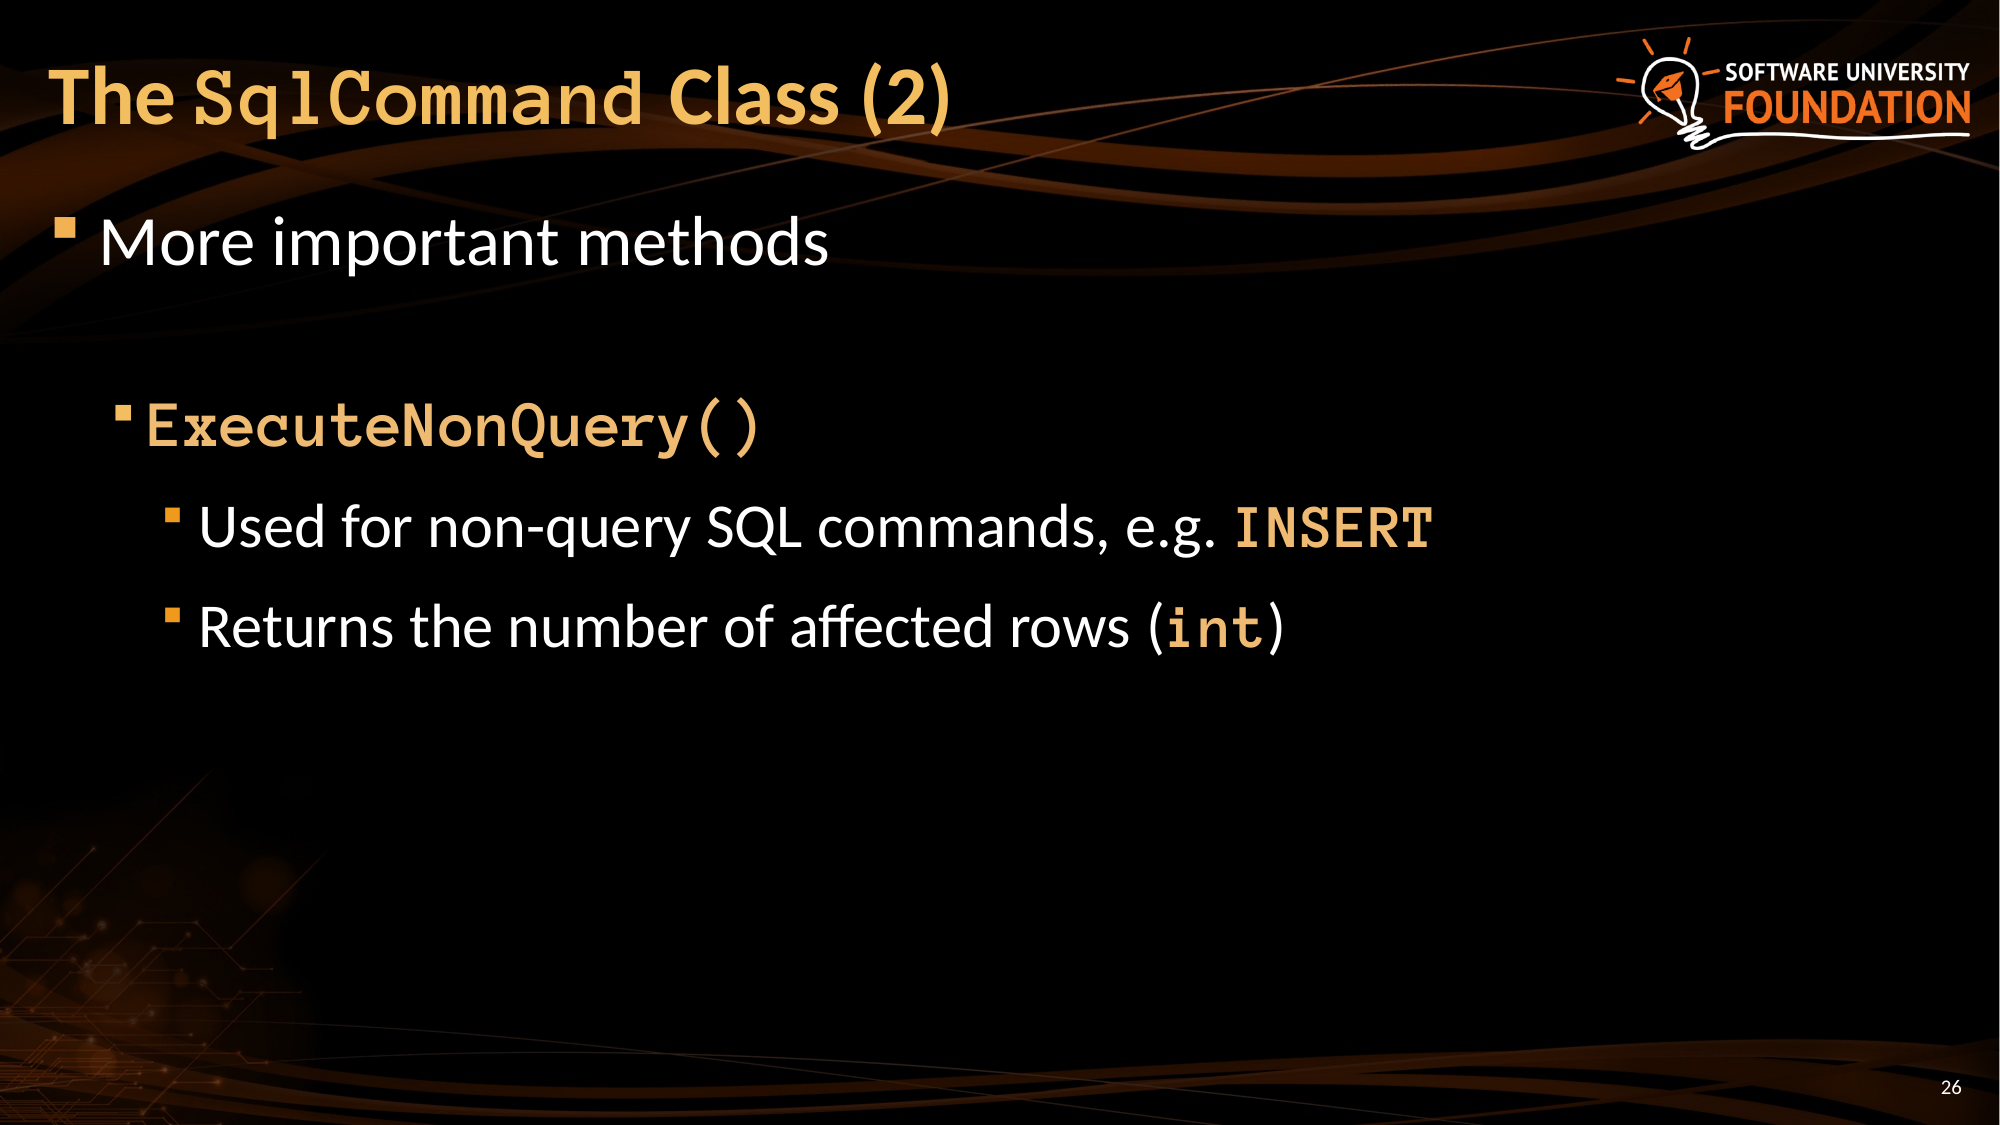

# The SqlCommand Class (2)
More important methods
ExecuteNonQuery()
Used for non-query SQL commands, e.g. INSERT
Returns the number of affected rows (int)
26